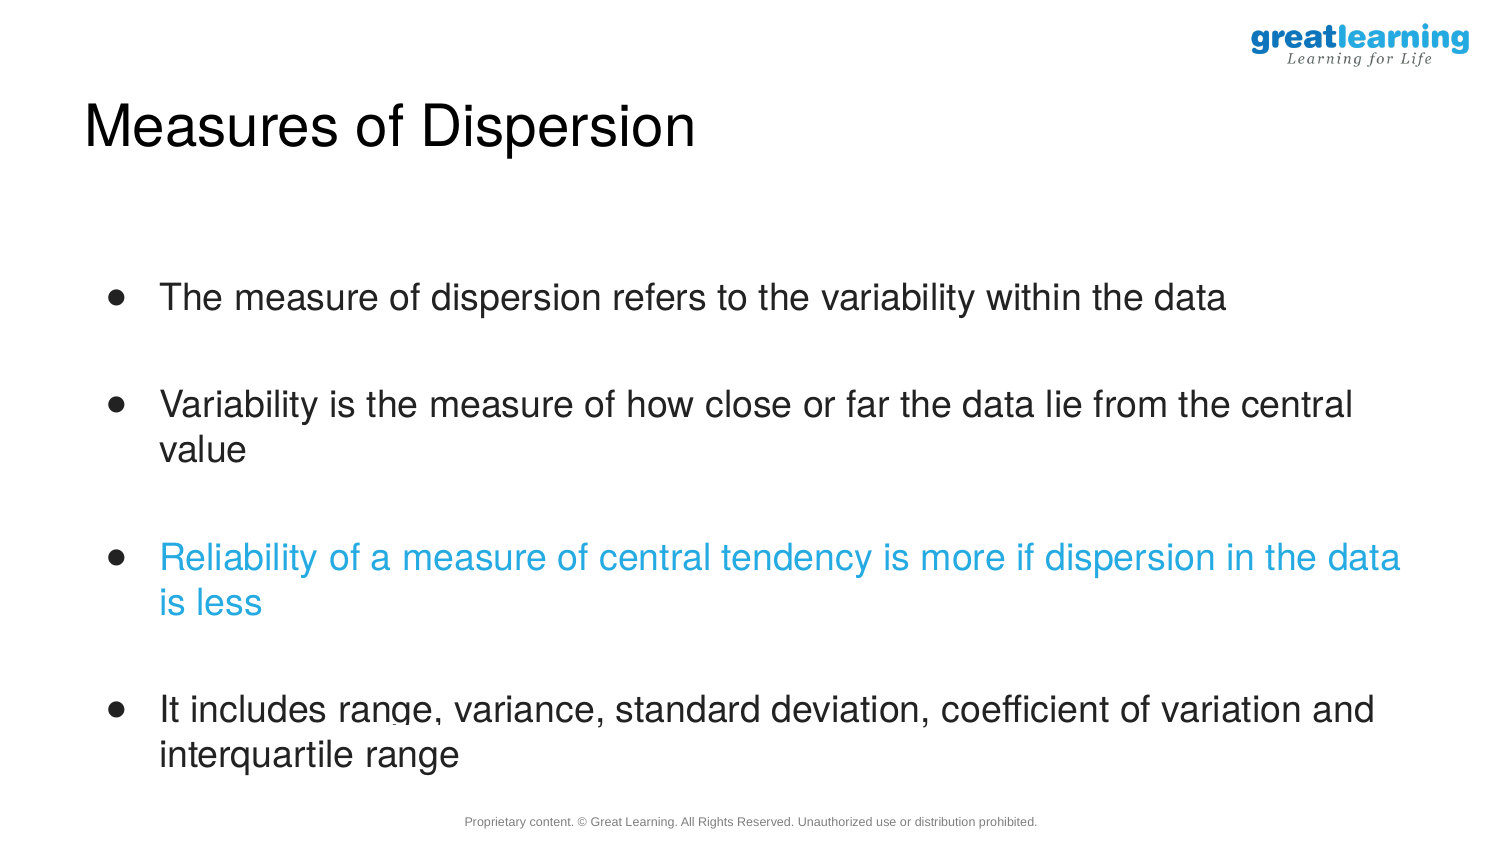

# Measures of Dispersion
The measure of dispersion refers to the variability within the data
Variability is the measure of how close or far the data lie from the central value
Reliability of a measure of central tendency is more if dispersion in the data is less
It includes range, variance, standard deviation, coefficient of variation and interquartile range